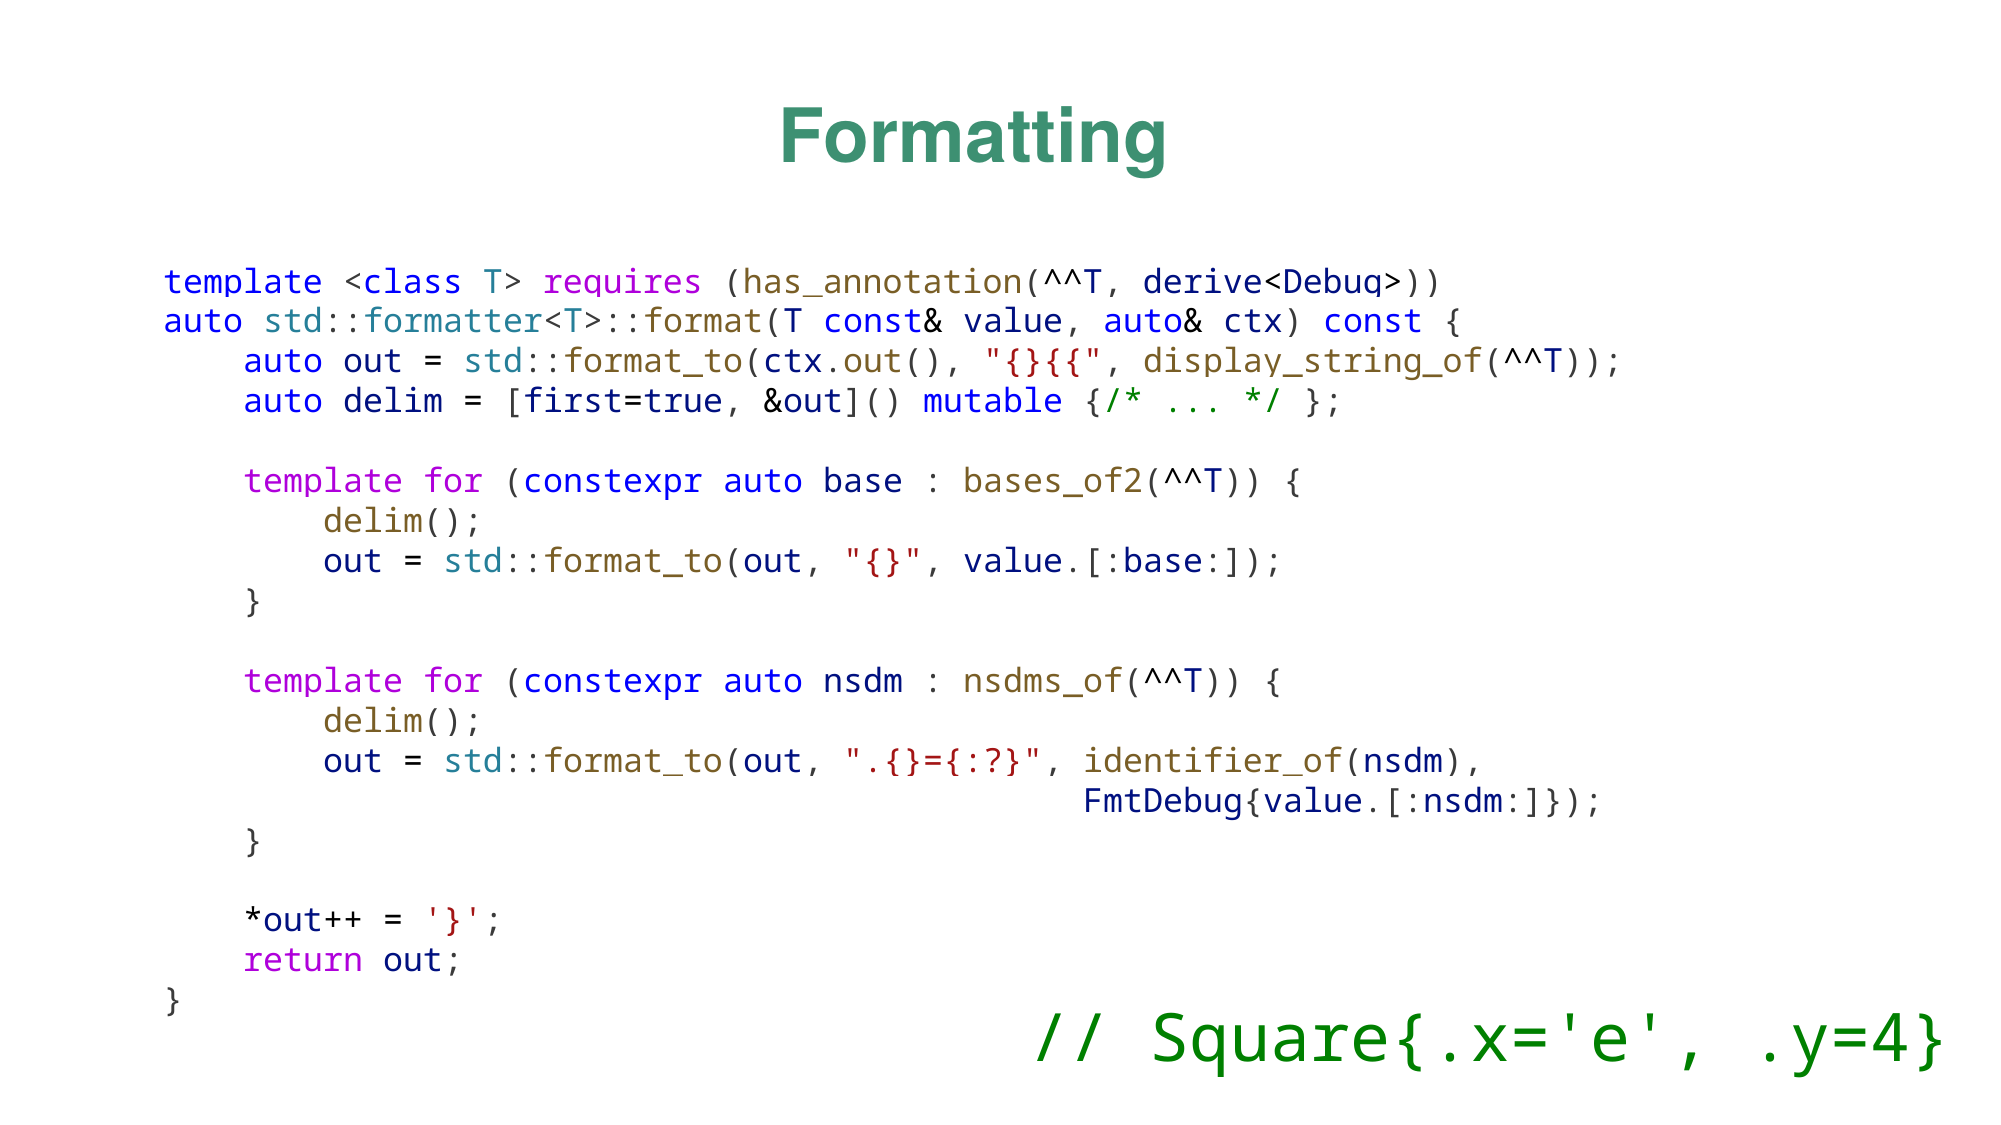

# Formatting
template <class T> requires (has_annotation(^^T, derive<Debug>))
auto std::formatter<T>::format(T const& value, auto& ctx) const {
    auto out = std::format_to(ctx.out(), "{}{{", display_string_of(^^T));
    auto delim = [first=true, &out]() mutable {/* ... */ };

    template for (constexpr auto base : bases_of2(^^T)) {
        delim();
        out = std::format_to(out, "{}", value.[:base:]);
    }

    template for (constexpr auto nsdm : nsdms_of(^^T)) {
        delim();
        out = std::format_to(out, ".{}={:?}", identifier_of(nsdm),
                                              FmtDebug{value.[:nsdm:]});
    }

    *out++ = '}';
    return out;
}
// Square{.x='e', .y=4}